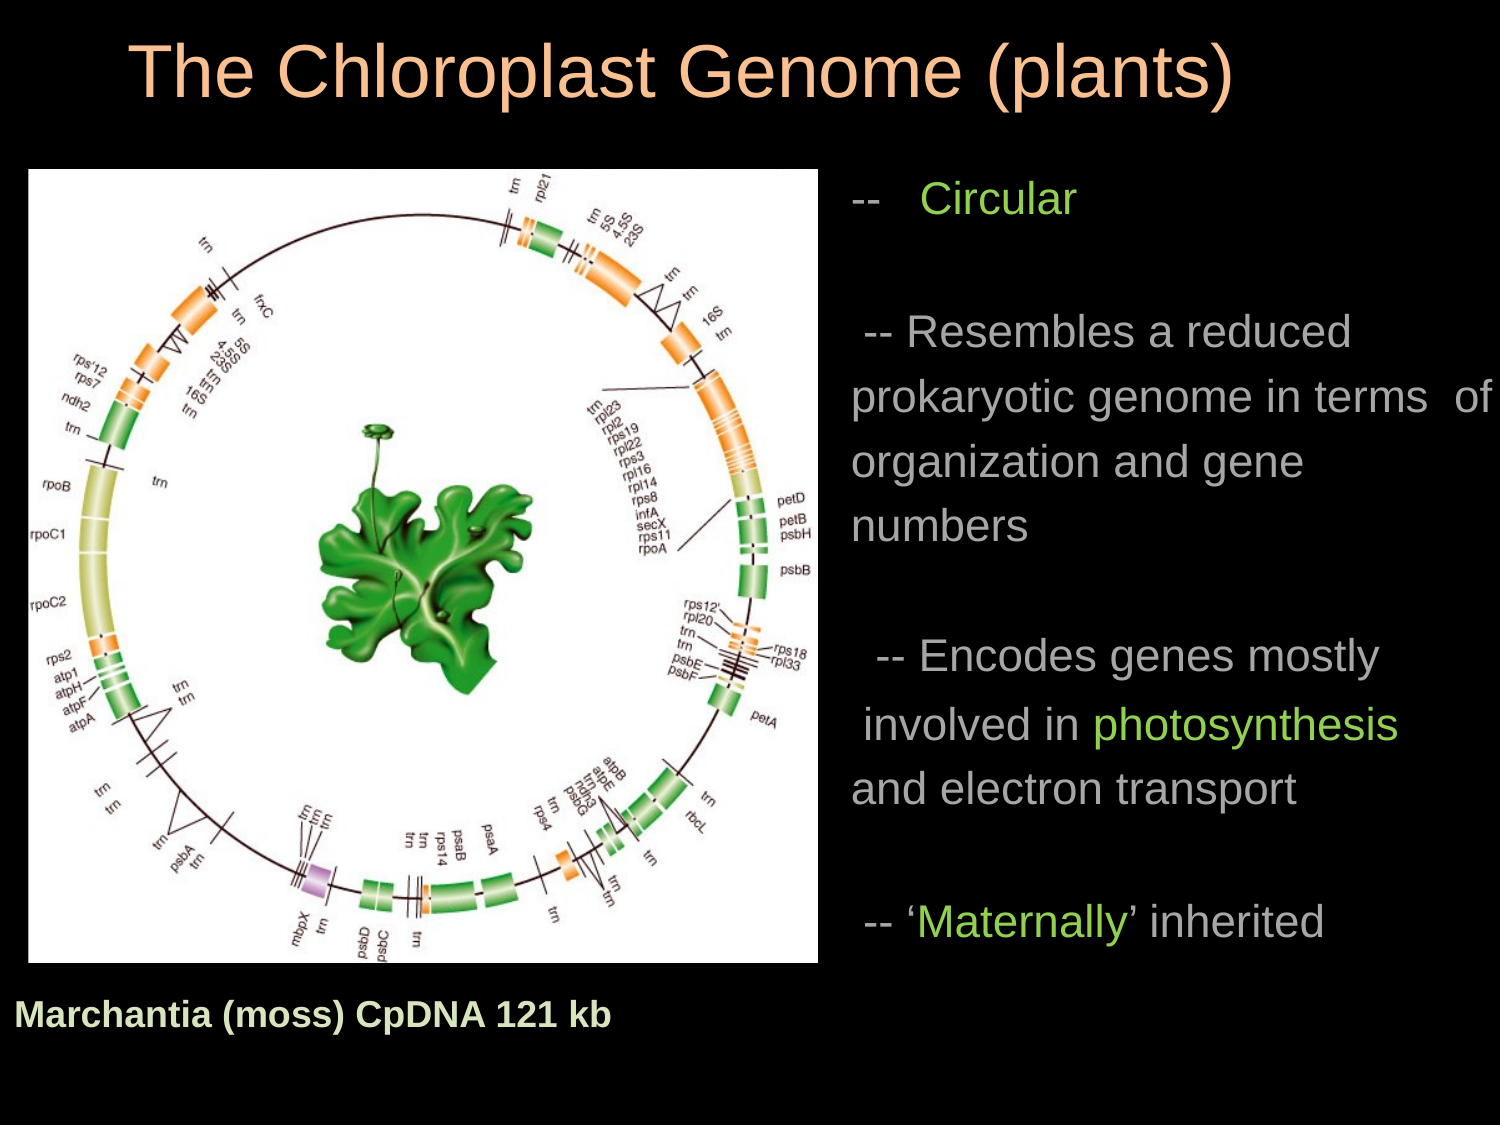

# The Chloroplast Genome (plants)
-­‐   Circular

-­‐ Resembles a reduced  prokaryotic genome in terms  of organization and gene  numbers

-­‐ Encodes genes mostly
involved in photosynthesis  and electron transport

-­‐ ‘Maternally’ inherited

Marchantia (moss) CpDNA 121 kb